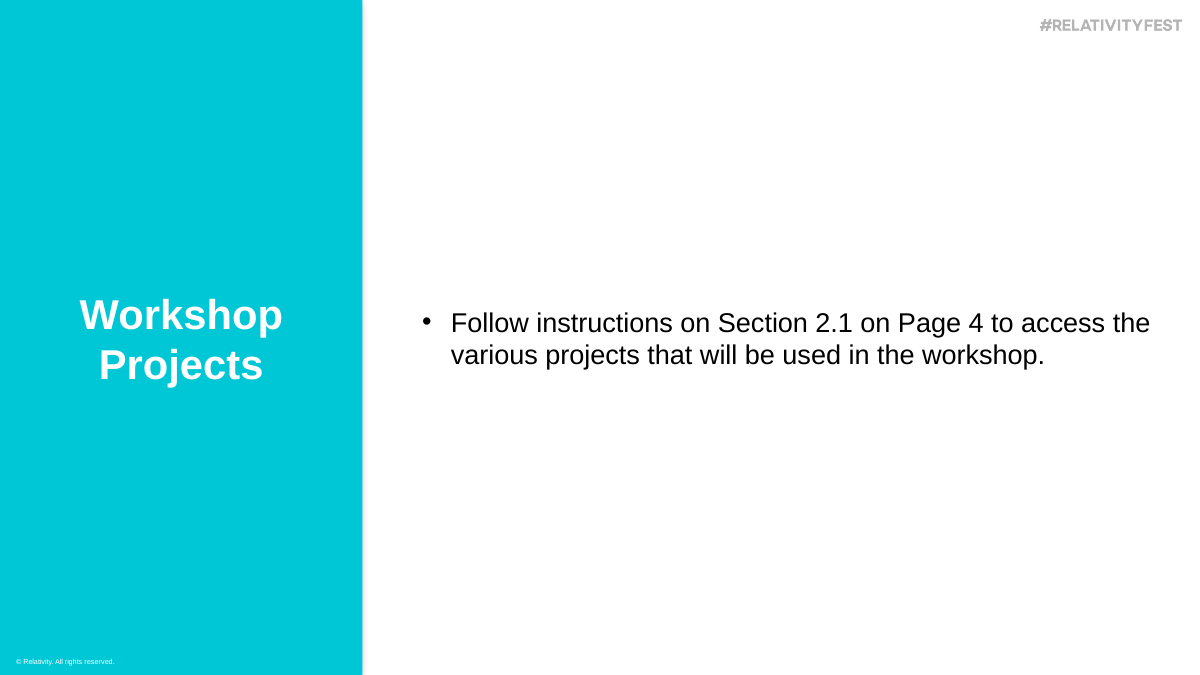

Follow instructions on Section 2.1 on Page 4 to access the various projects that will be used in the workshop.
Workshop Projects